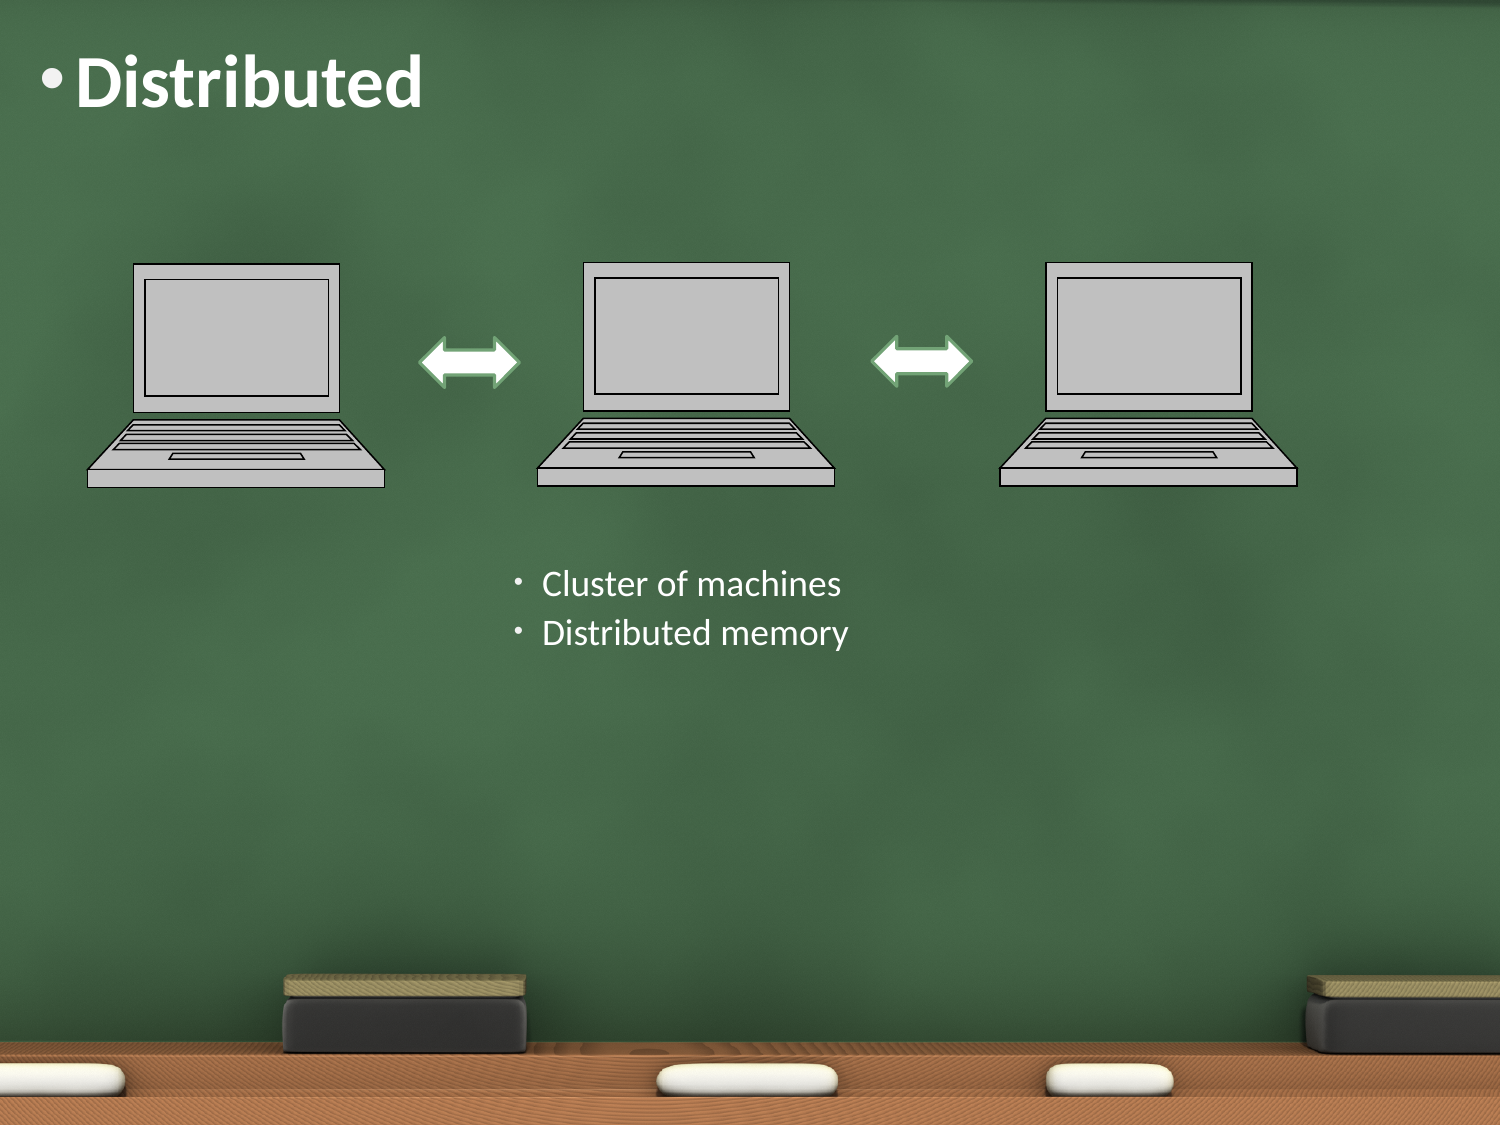

# Distributed

Cluster of machines
Distributed memory